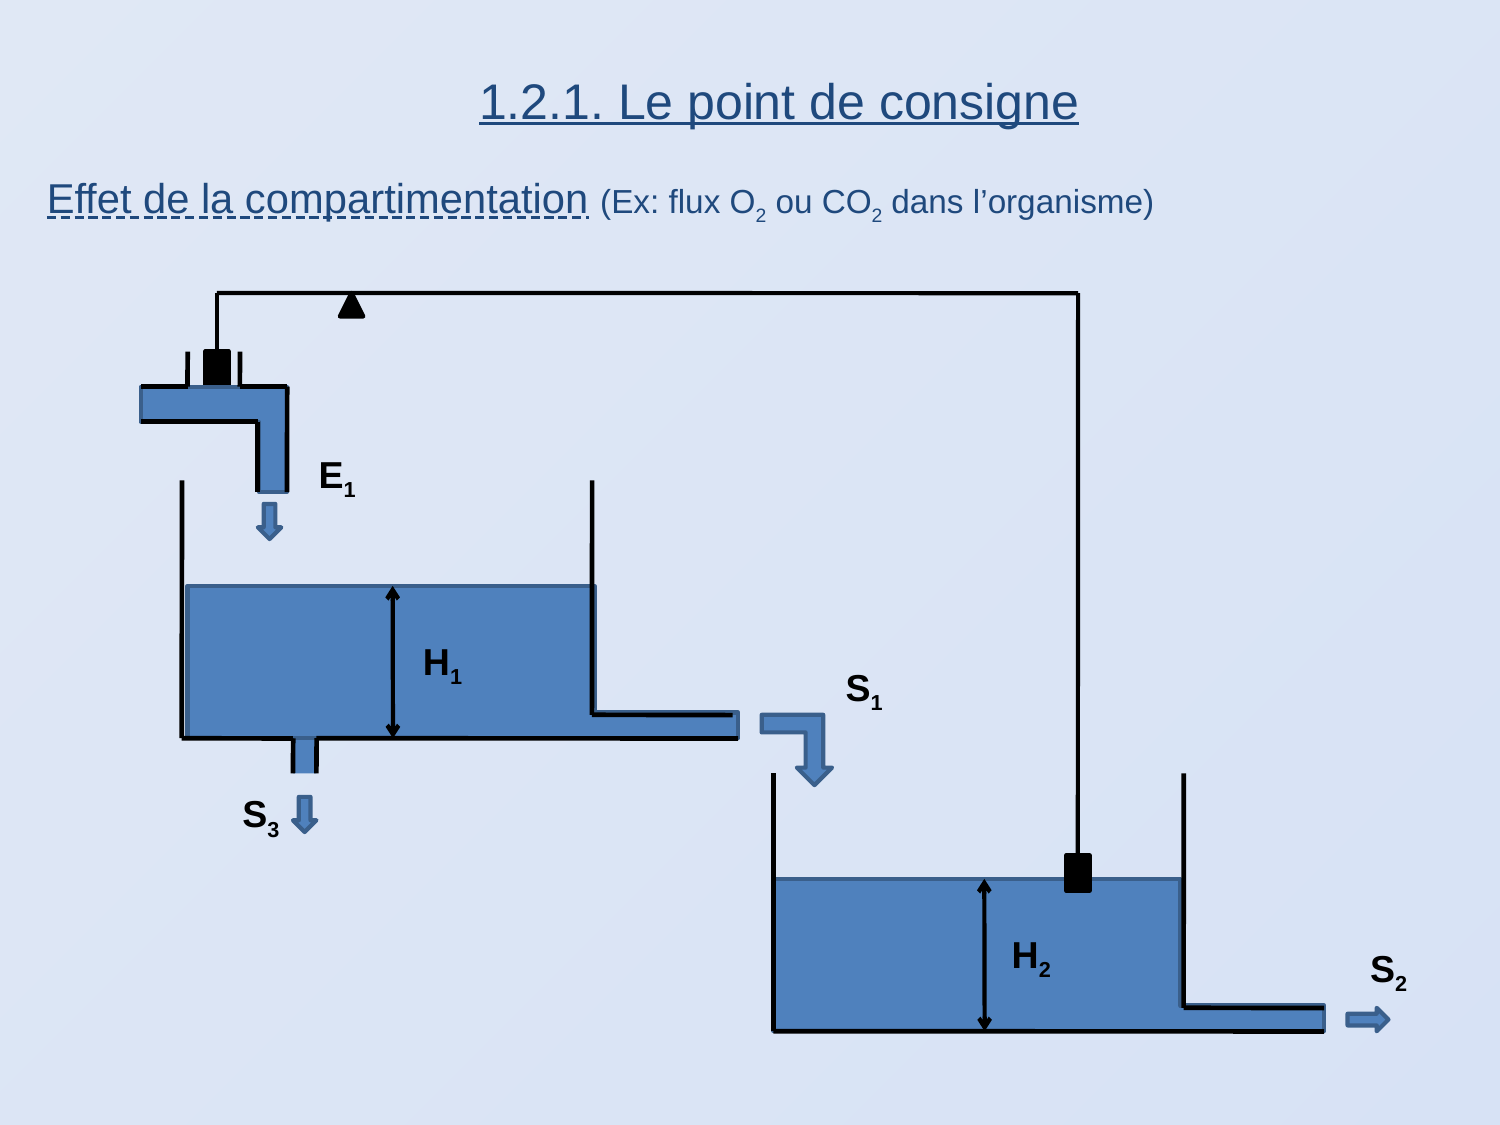

1.2.1. Le point de consigne
Effet de la compartimentation (Ex: flux O2 ou CO2 dans l’organisme)

E1

H1
S1

S3

H2
S2